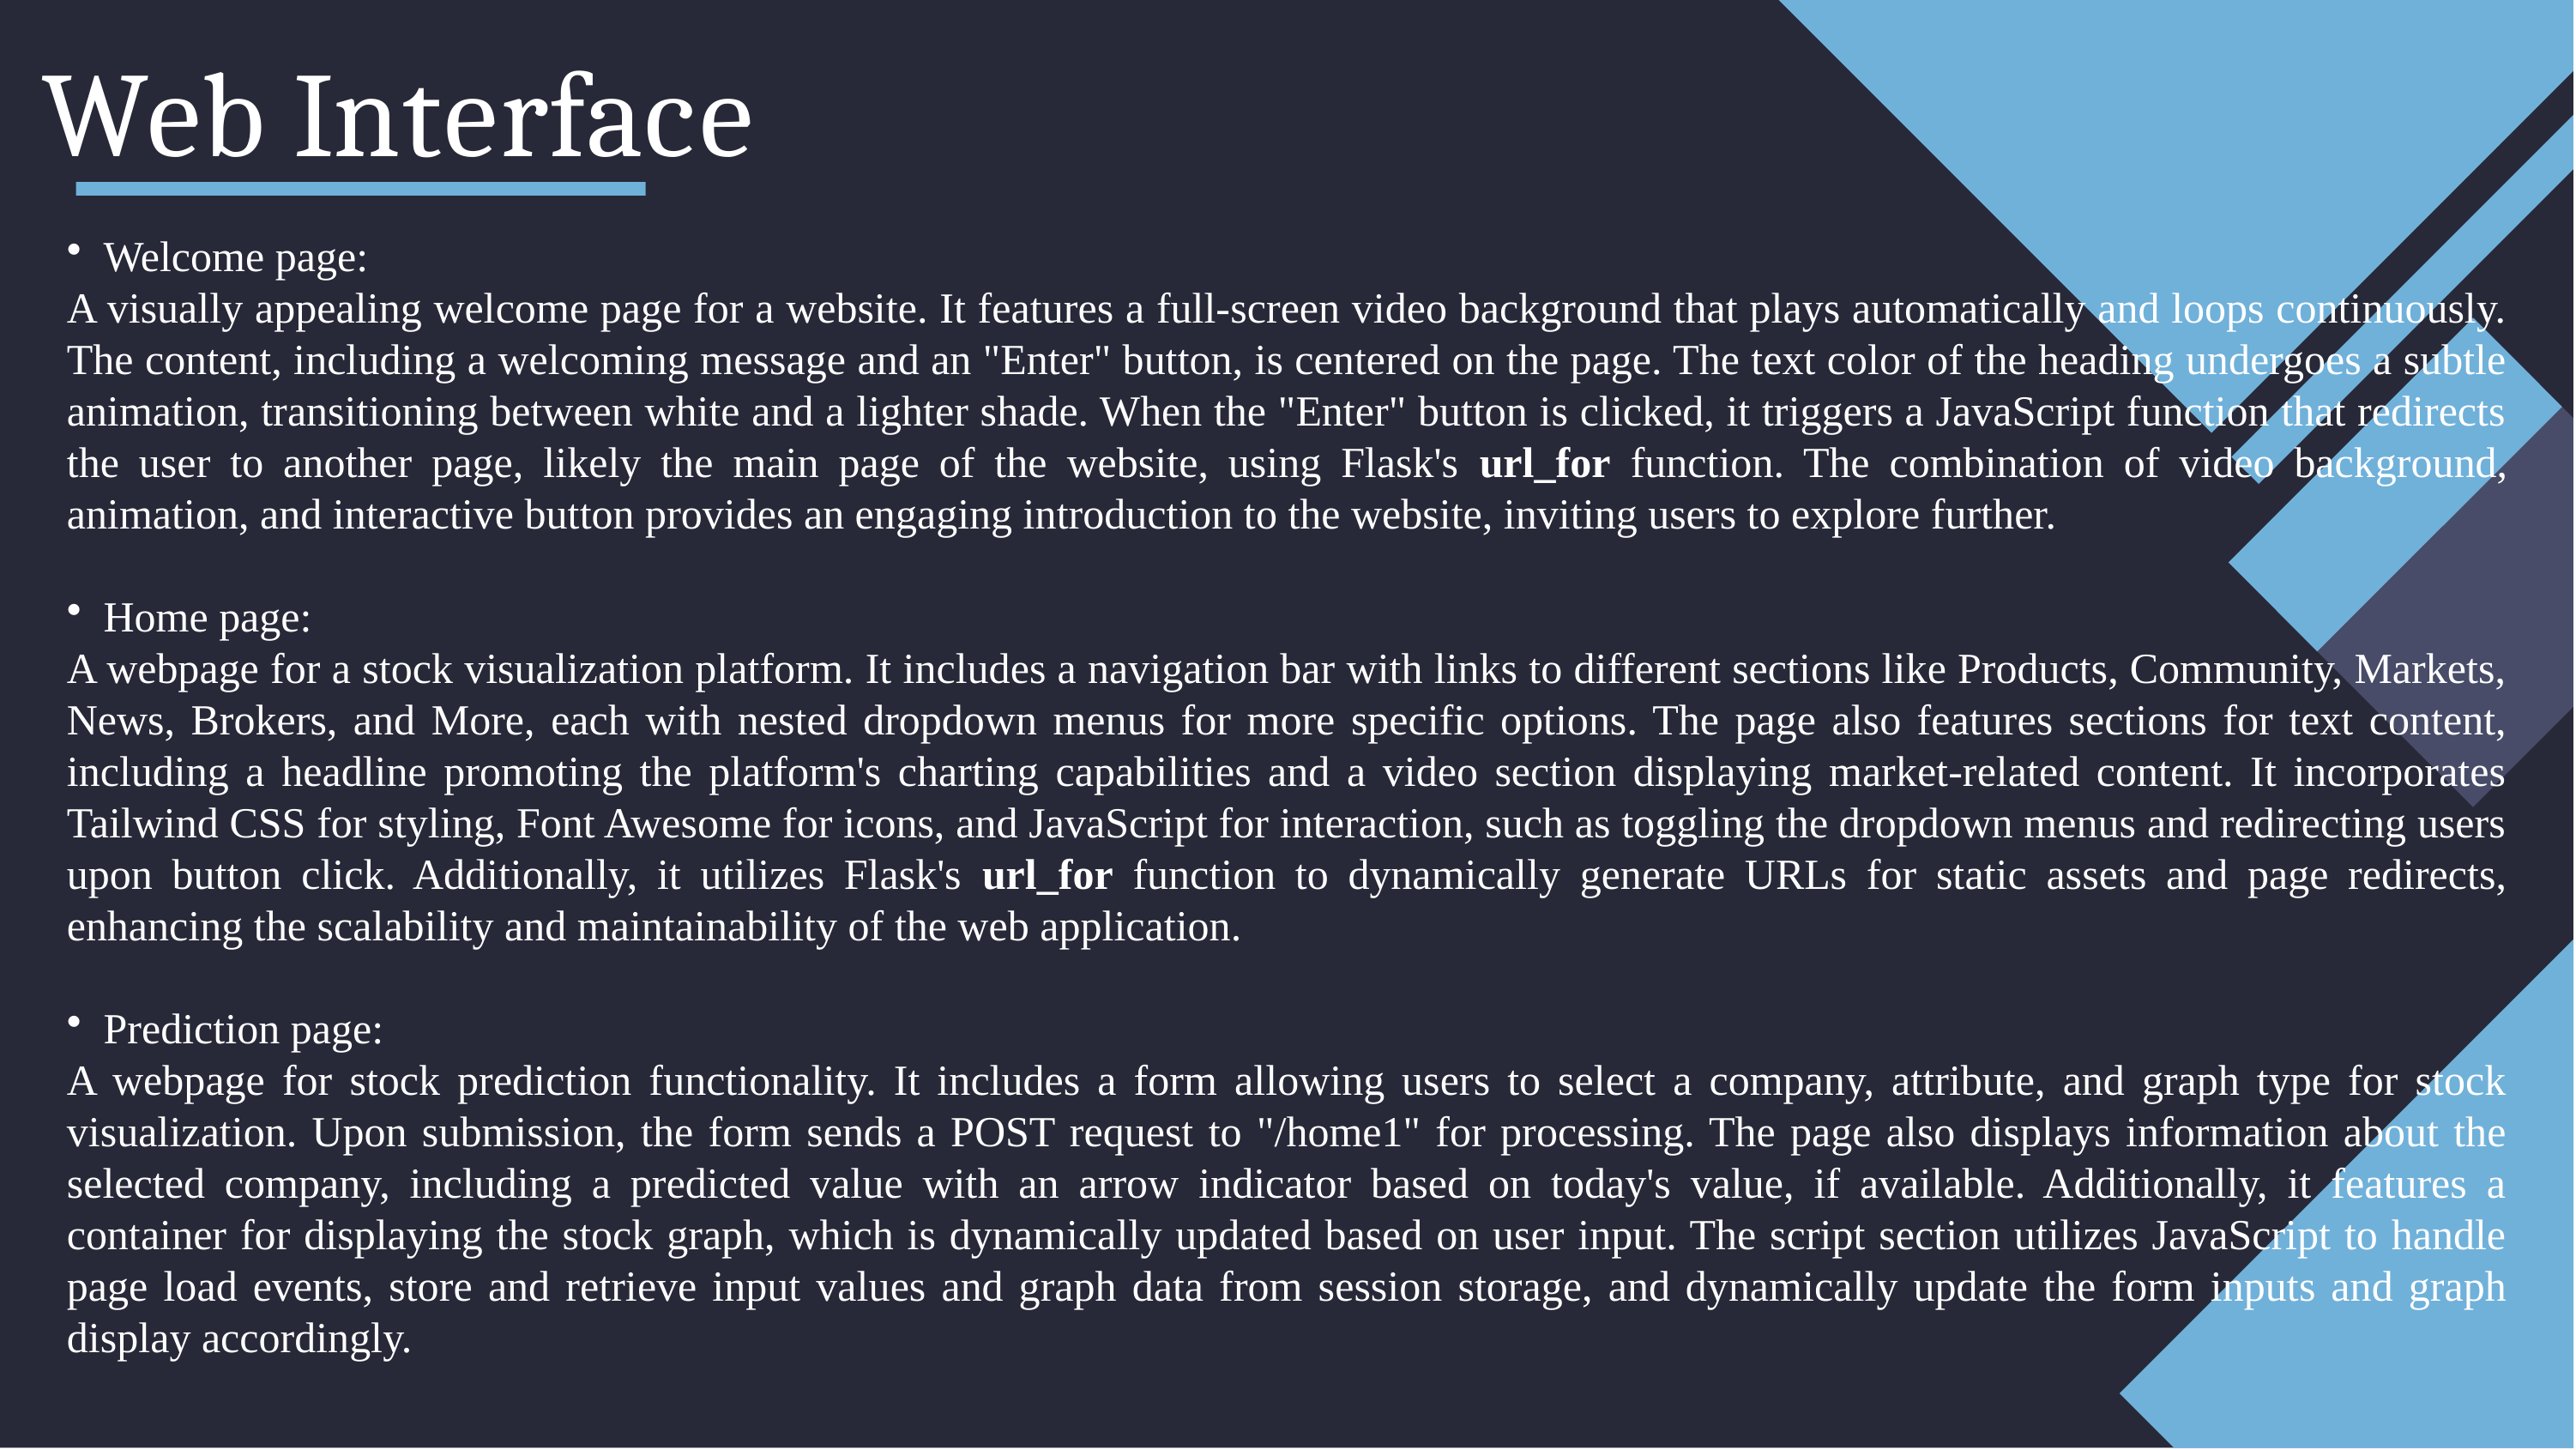

# Web Interface

  Welcome page:
A visually appealing welcome page for a website. It features a full-screen video background that plays automatically and loops continuously. The content, including a welcoming message and an "Enter" button, is centered on the page. The text color of the heading undergoes a subtle animation, transitioning between white and a lighter shade. When the "Enter" button is clicked, it triggers a JavaScript function that redirects the user to another page, likely the main page of the website, using Flask's url_for function. The combination of video background, animation, and interactive button provides an engaging introduction to the website, inviting users to explore further.

  Home page:
A webpage for a stock visualization platform. It includes a navigation bar with links to different sections like Products, Community, Markets, News, Brokers, and More, each with nested dropdown menus for more specific options. The page also features sections for text content, including a headline promoting the platform's charting capabilities and a video section displaying market-related content. It incorporates Tailwind CSS for styling, Font Awesome for icons, and JavaScript for interaction, such as toggling the dropdown menus and redirecting users upon button click. Additionally, it utilizes Flask's url_for function to dynamically generate URLs for static assets and page redirects, enhancing the scalability and maintainability of the web application.

  Prediction page:
A webpage for stock prediction functionality. It includes a form allowing users to select a company, attribute, and graph type for stock visualization. Upon submission, the form sends a POST request to "/home1" for processing. The page also displays information about the selected company, including a predicted value with an arrow indicator based on today's value, if available. Additionally, it features a container for displaying the stock graph, which is dynamically updated based on user input. The script section utilizes JavaScript to handle page load events, store and retrieve input values and graph data from session storage, and dynamically update the form inputs and graph display accordingly.